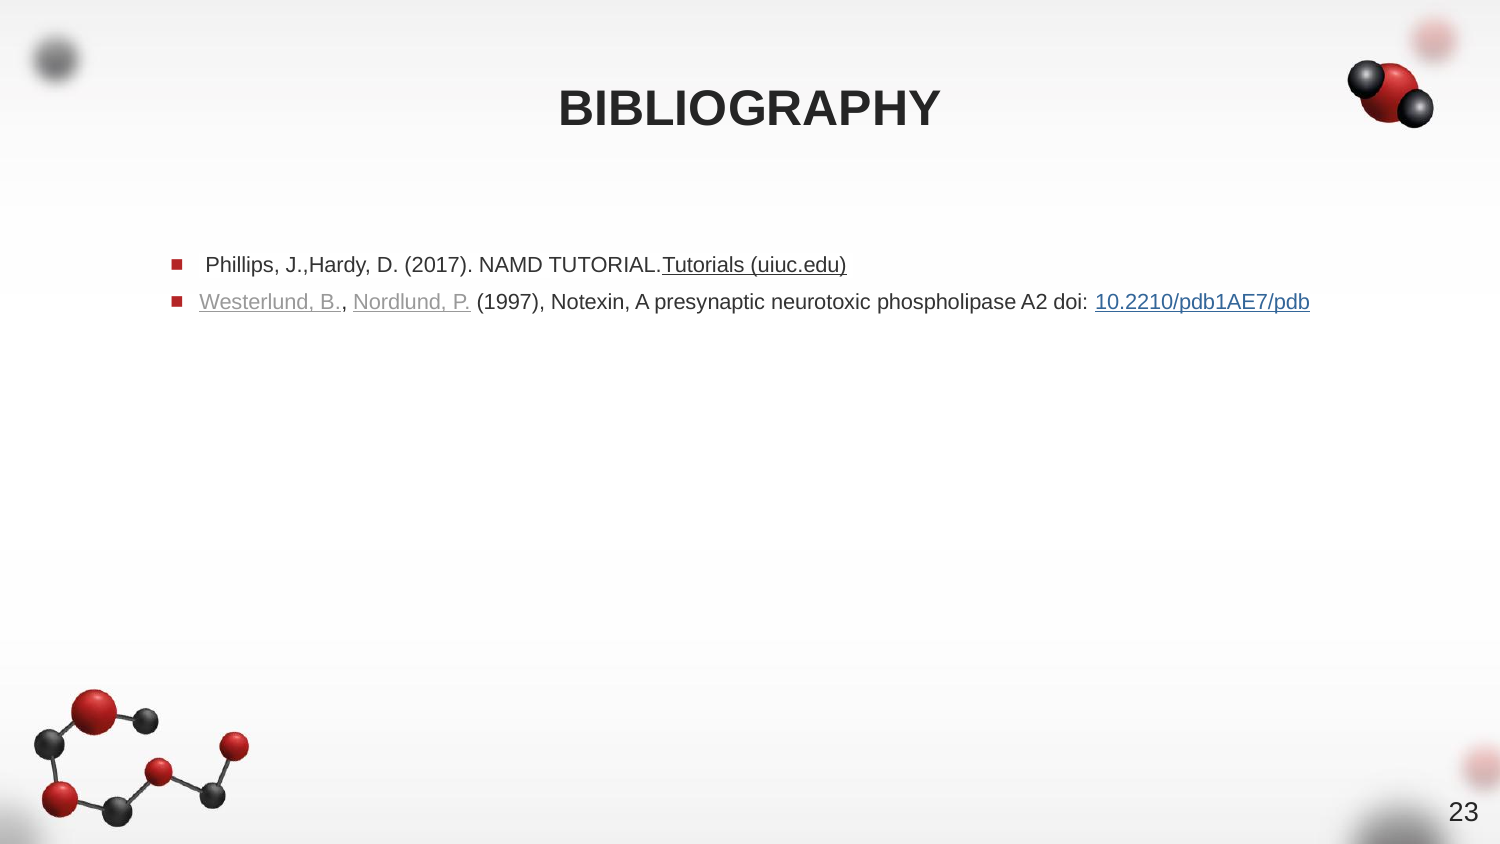

# BIBLIOGRAPHY
 Phillips, J.,Hardy, D. (2017). NAMD TUTORIAL.Tutorials (uiuc.edu)
Westerlund, B., Nordlund, P. (1997), Notexin, A presynaptic neurotoxic phospholipase A2 doi: 10.2210/pdb1AE7/pdb

23